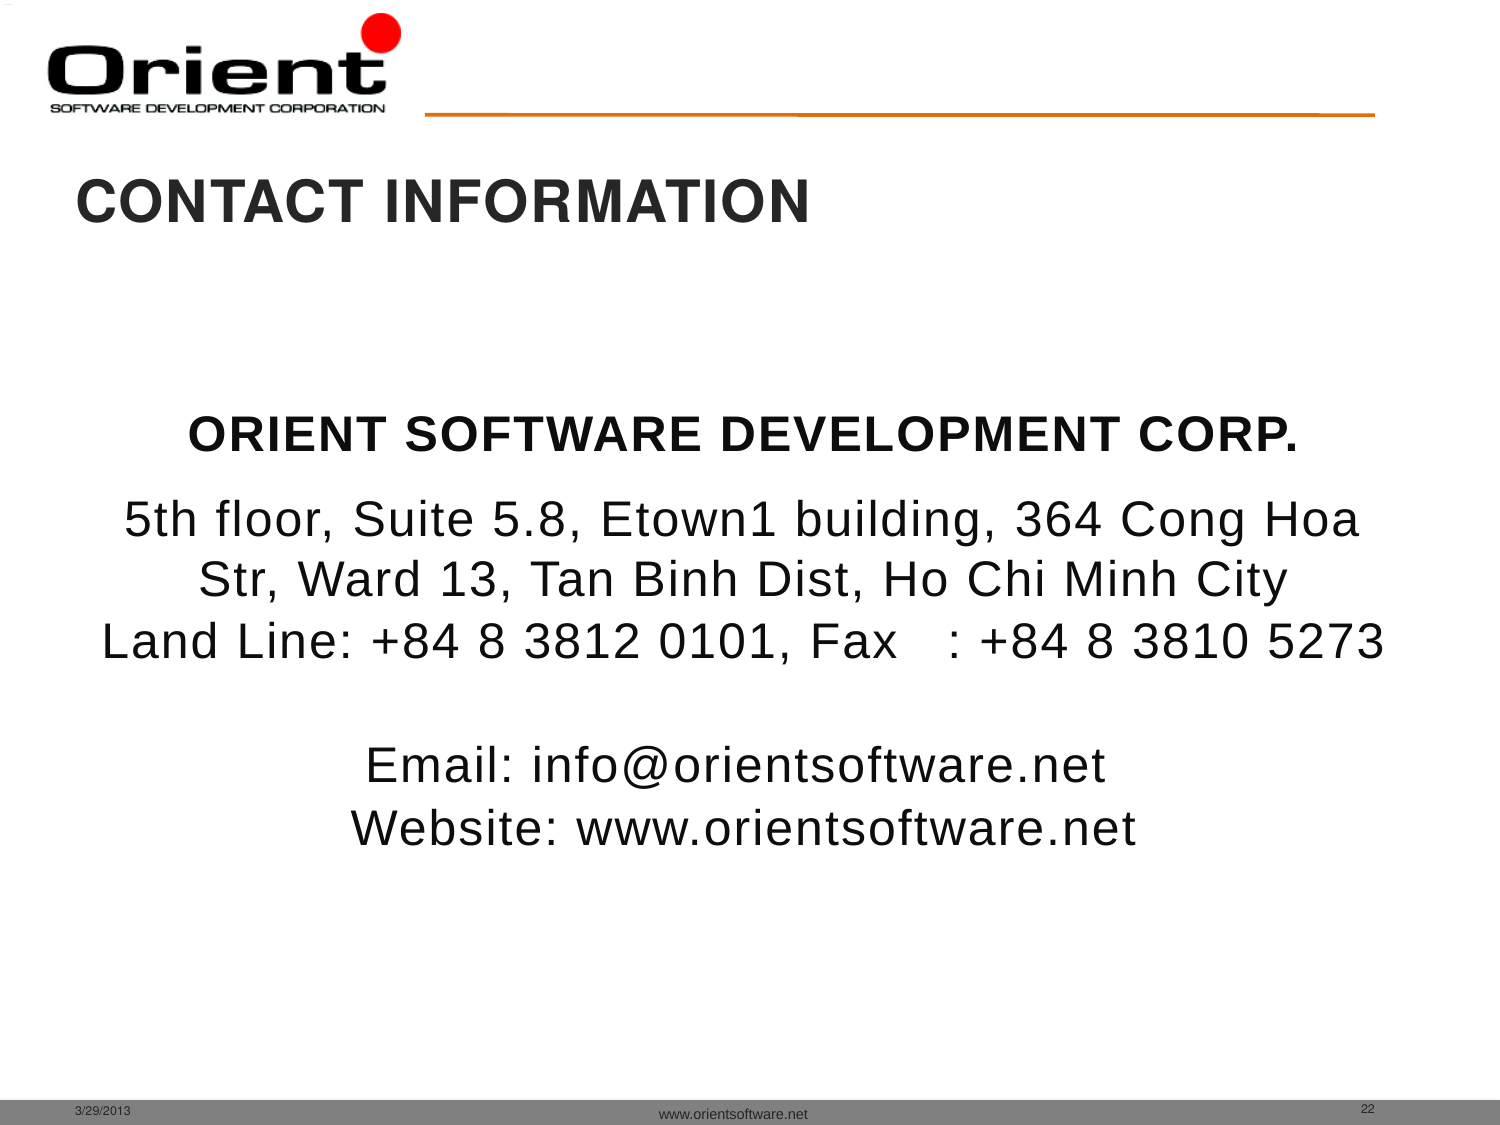

# CONTACT INFORMATION

ORIENT SOFTWARE DEVELOPMENT CORP.
5th floor, Suite 5.8, Etown1 building, 364 Cong Hoa Str, Ward 13, Tan Binh Dist, Ho Chi Minh City
Land Line: +84 8 3812 0101, Fax   : +84 8 3810 5273

Email: info@orientsoftware.net
Website: www.orientsoftware.net

3/29/2013
22